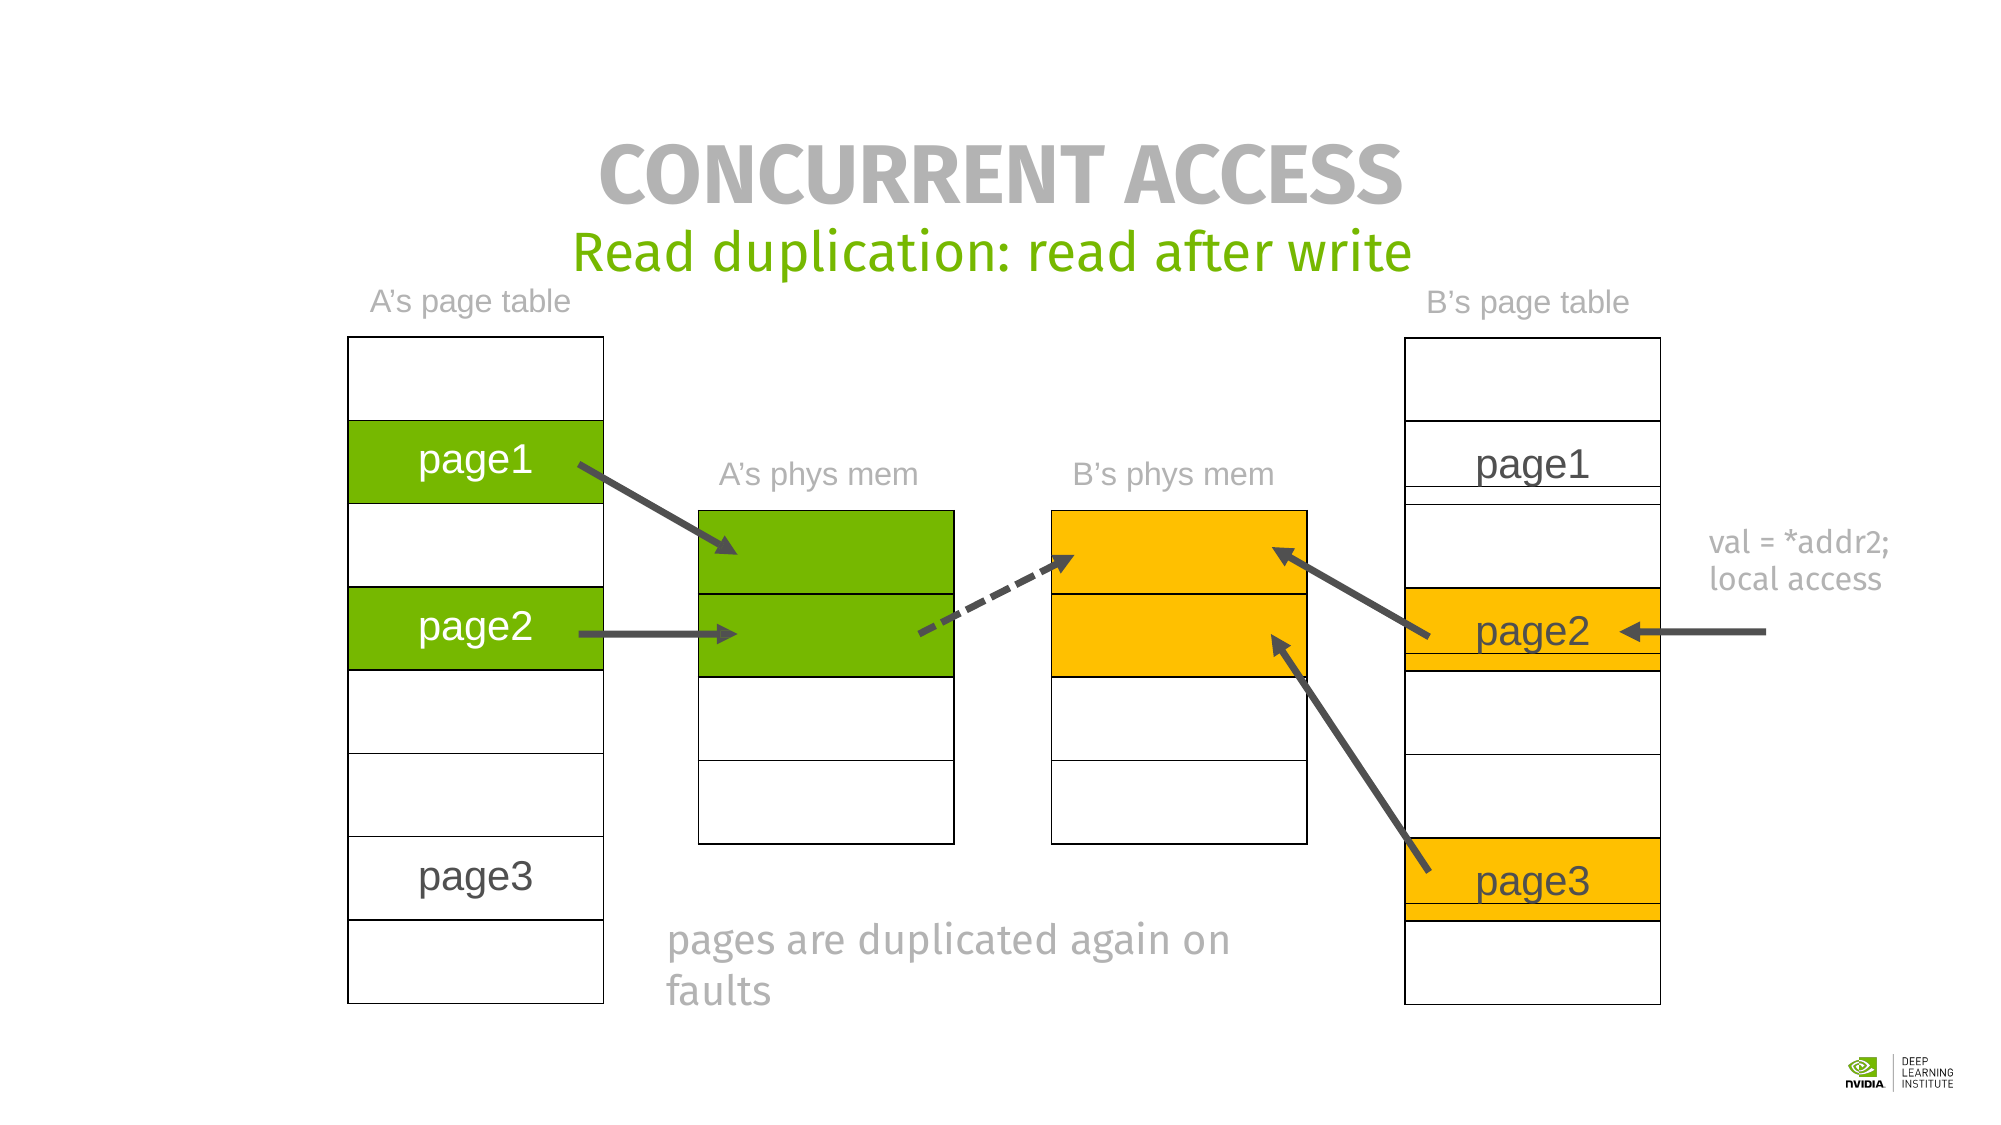

220
# CONCURRENT ACCESS
Read duplication: read after write
A’s page table
B’s page table

|  |
| --- |
| page1 |
|  |
| page2 |
|  |
|  |
| page3 |
|  |
page1
A’s phys mem
B’s phys mem

val = *addr2;
local access

page2

page3
pages are duplicated again on faults